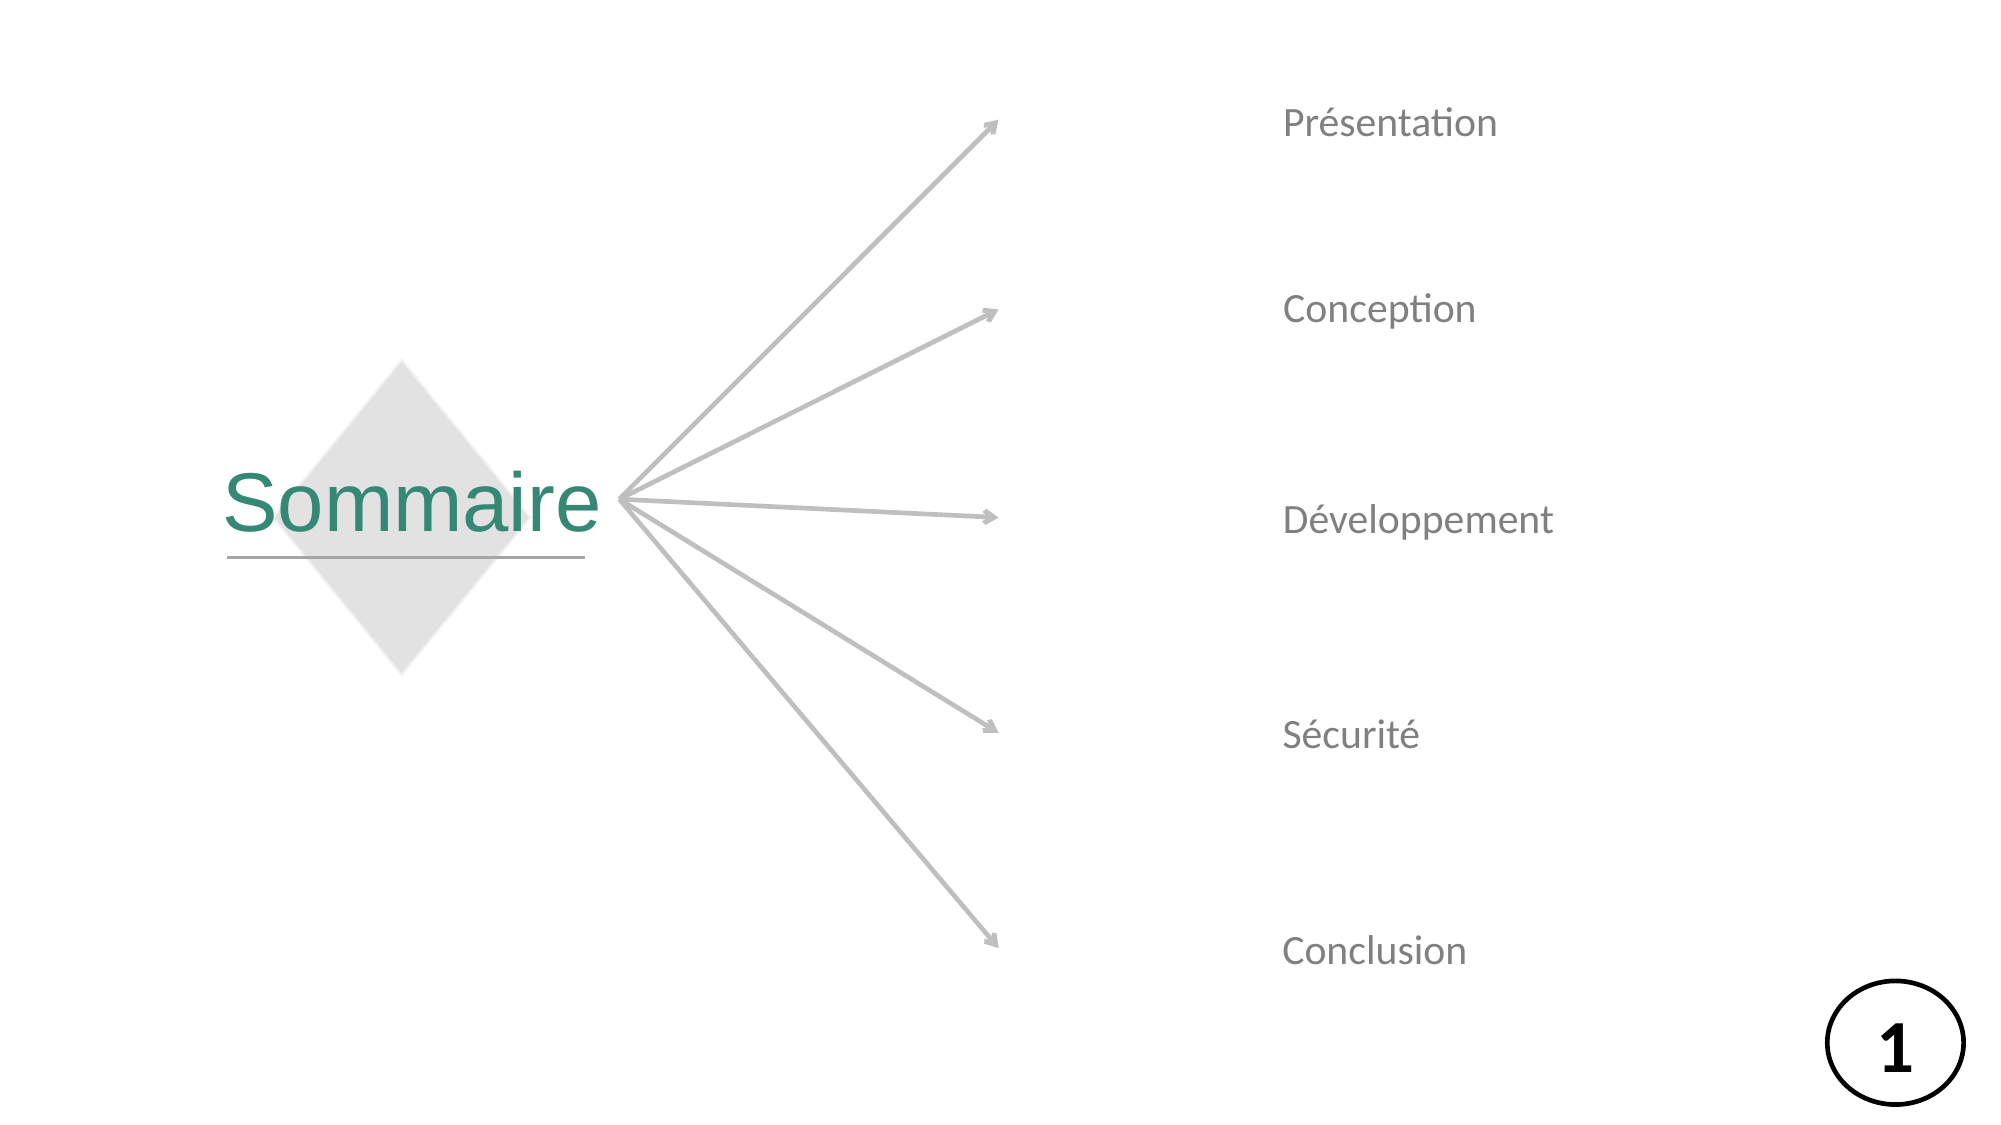

Présentation
Conception

Sommaire
Développement
Sécurité
Conclusion
1